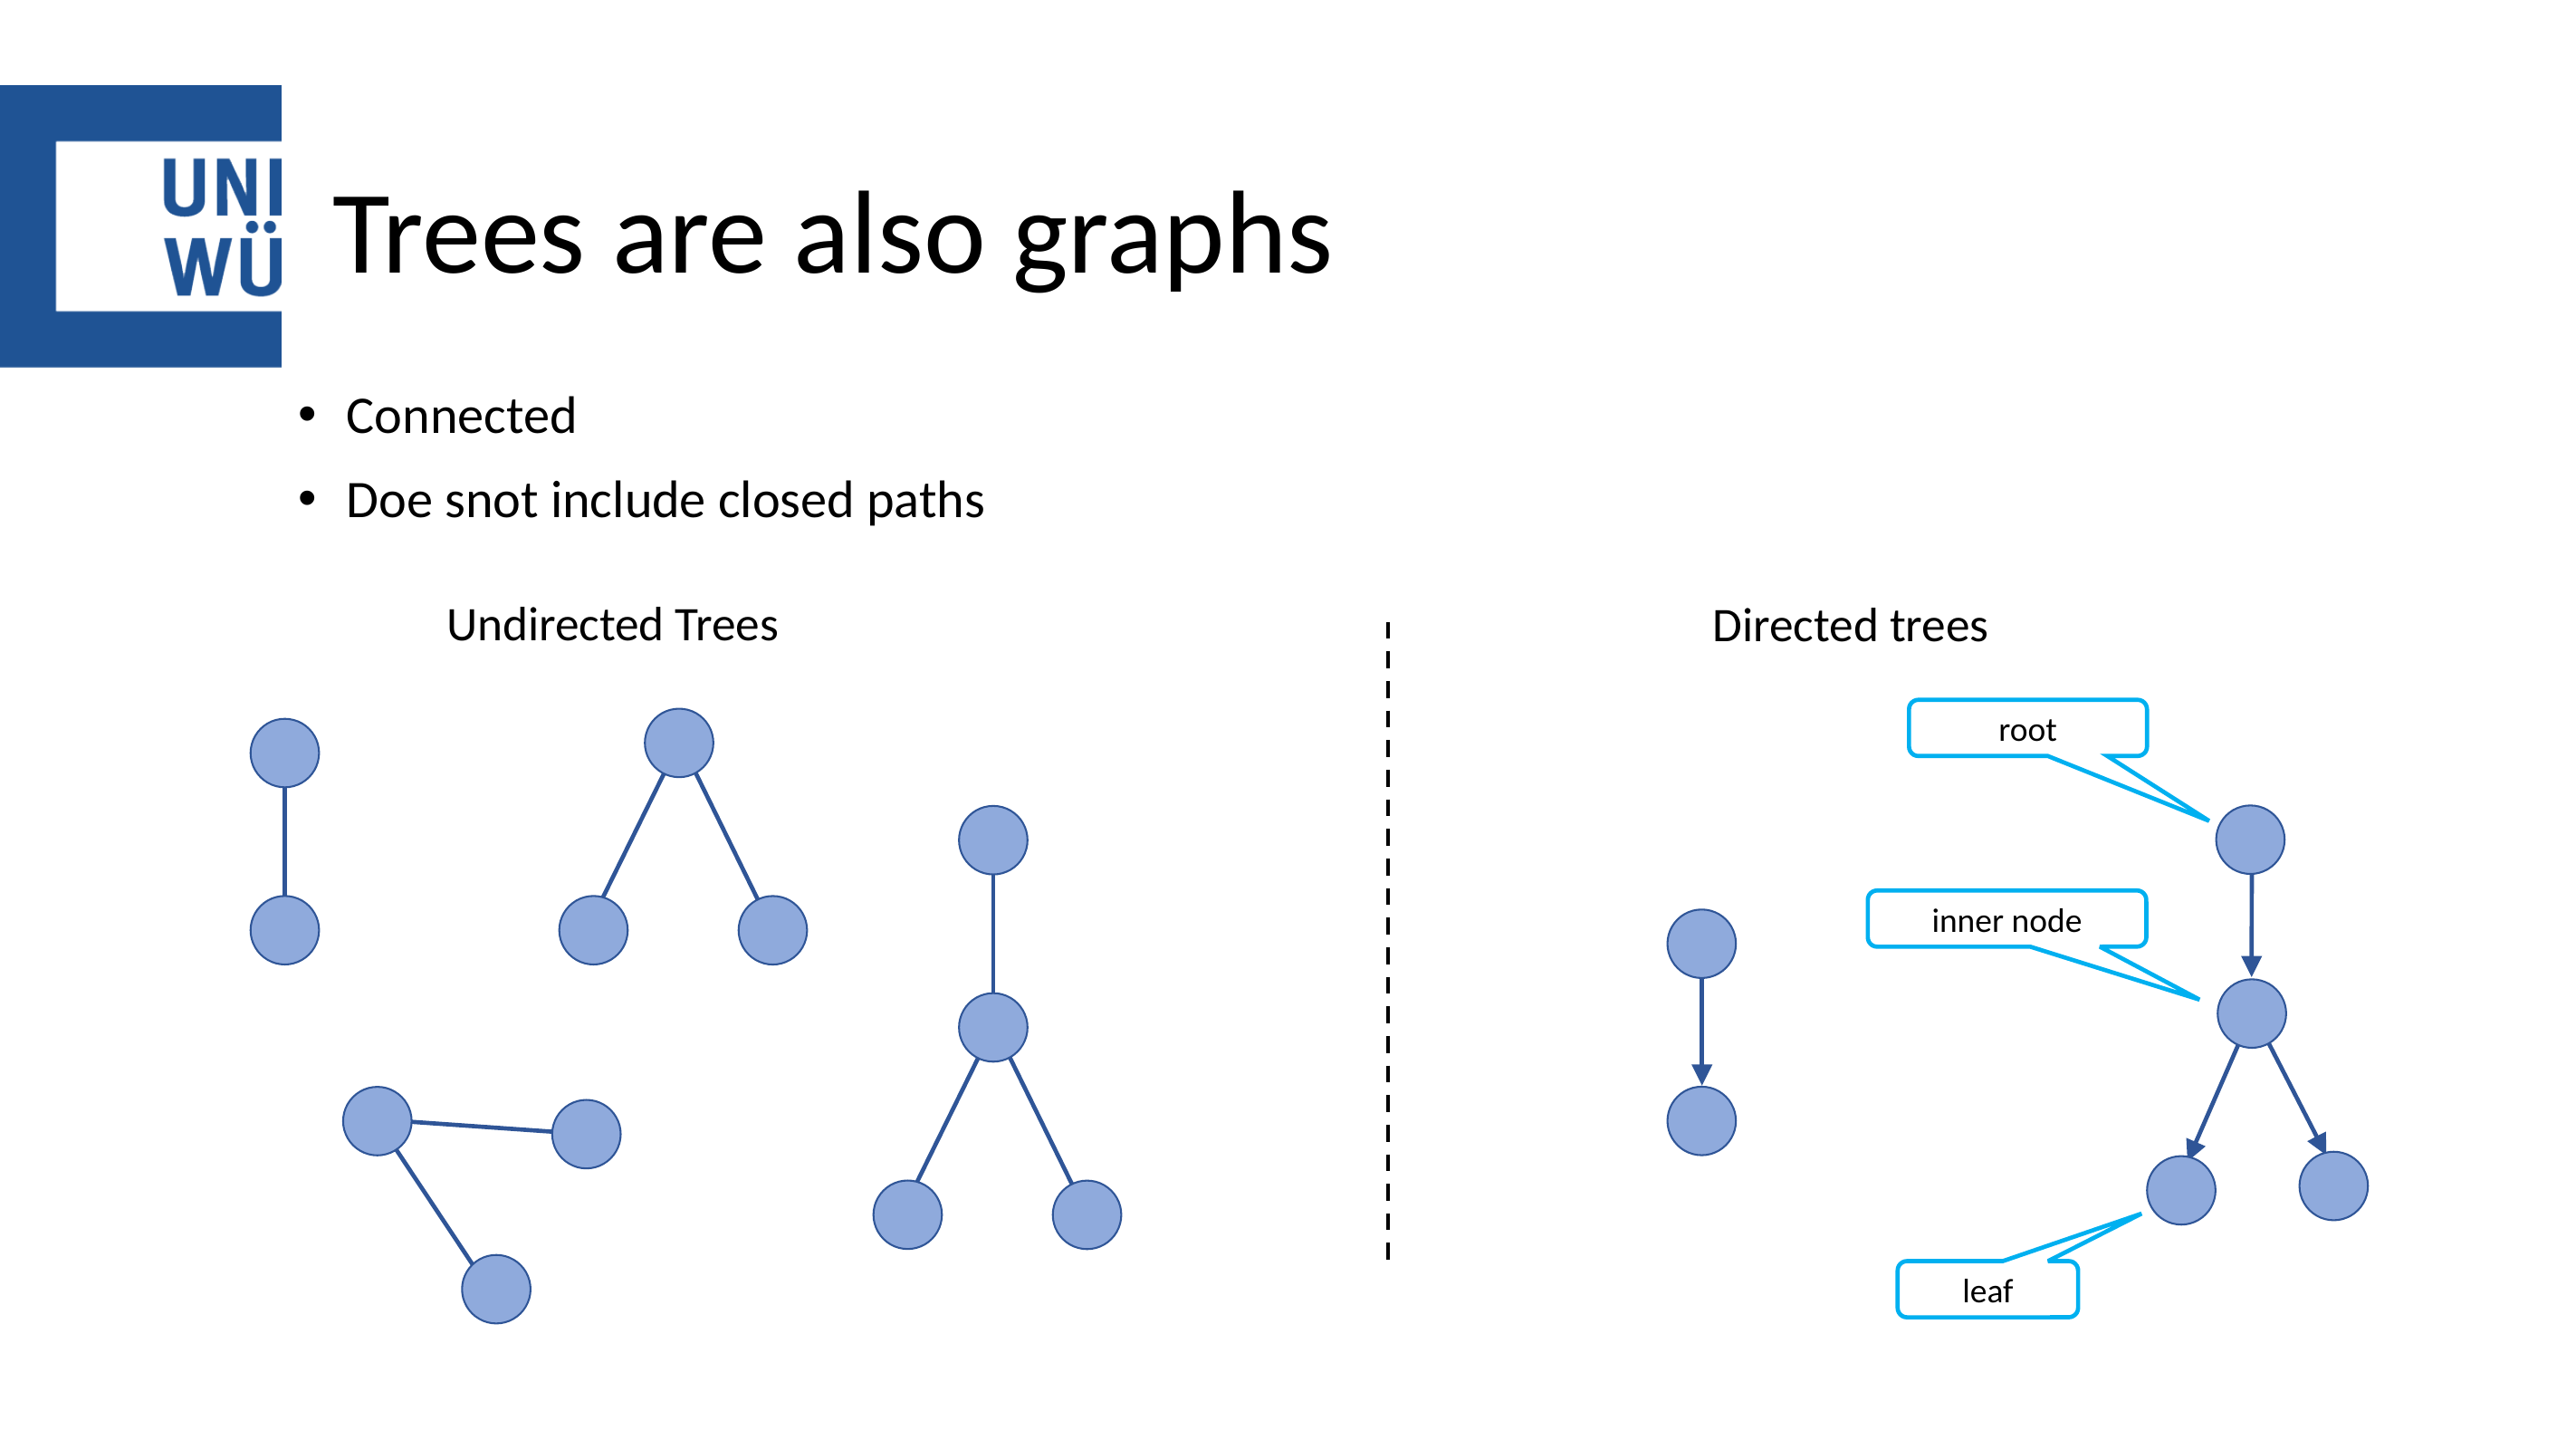

# Trees are also graphs
Connected
Doe snot include closed paths
Undirected Trees

Directed trees

root
inner node
leaf